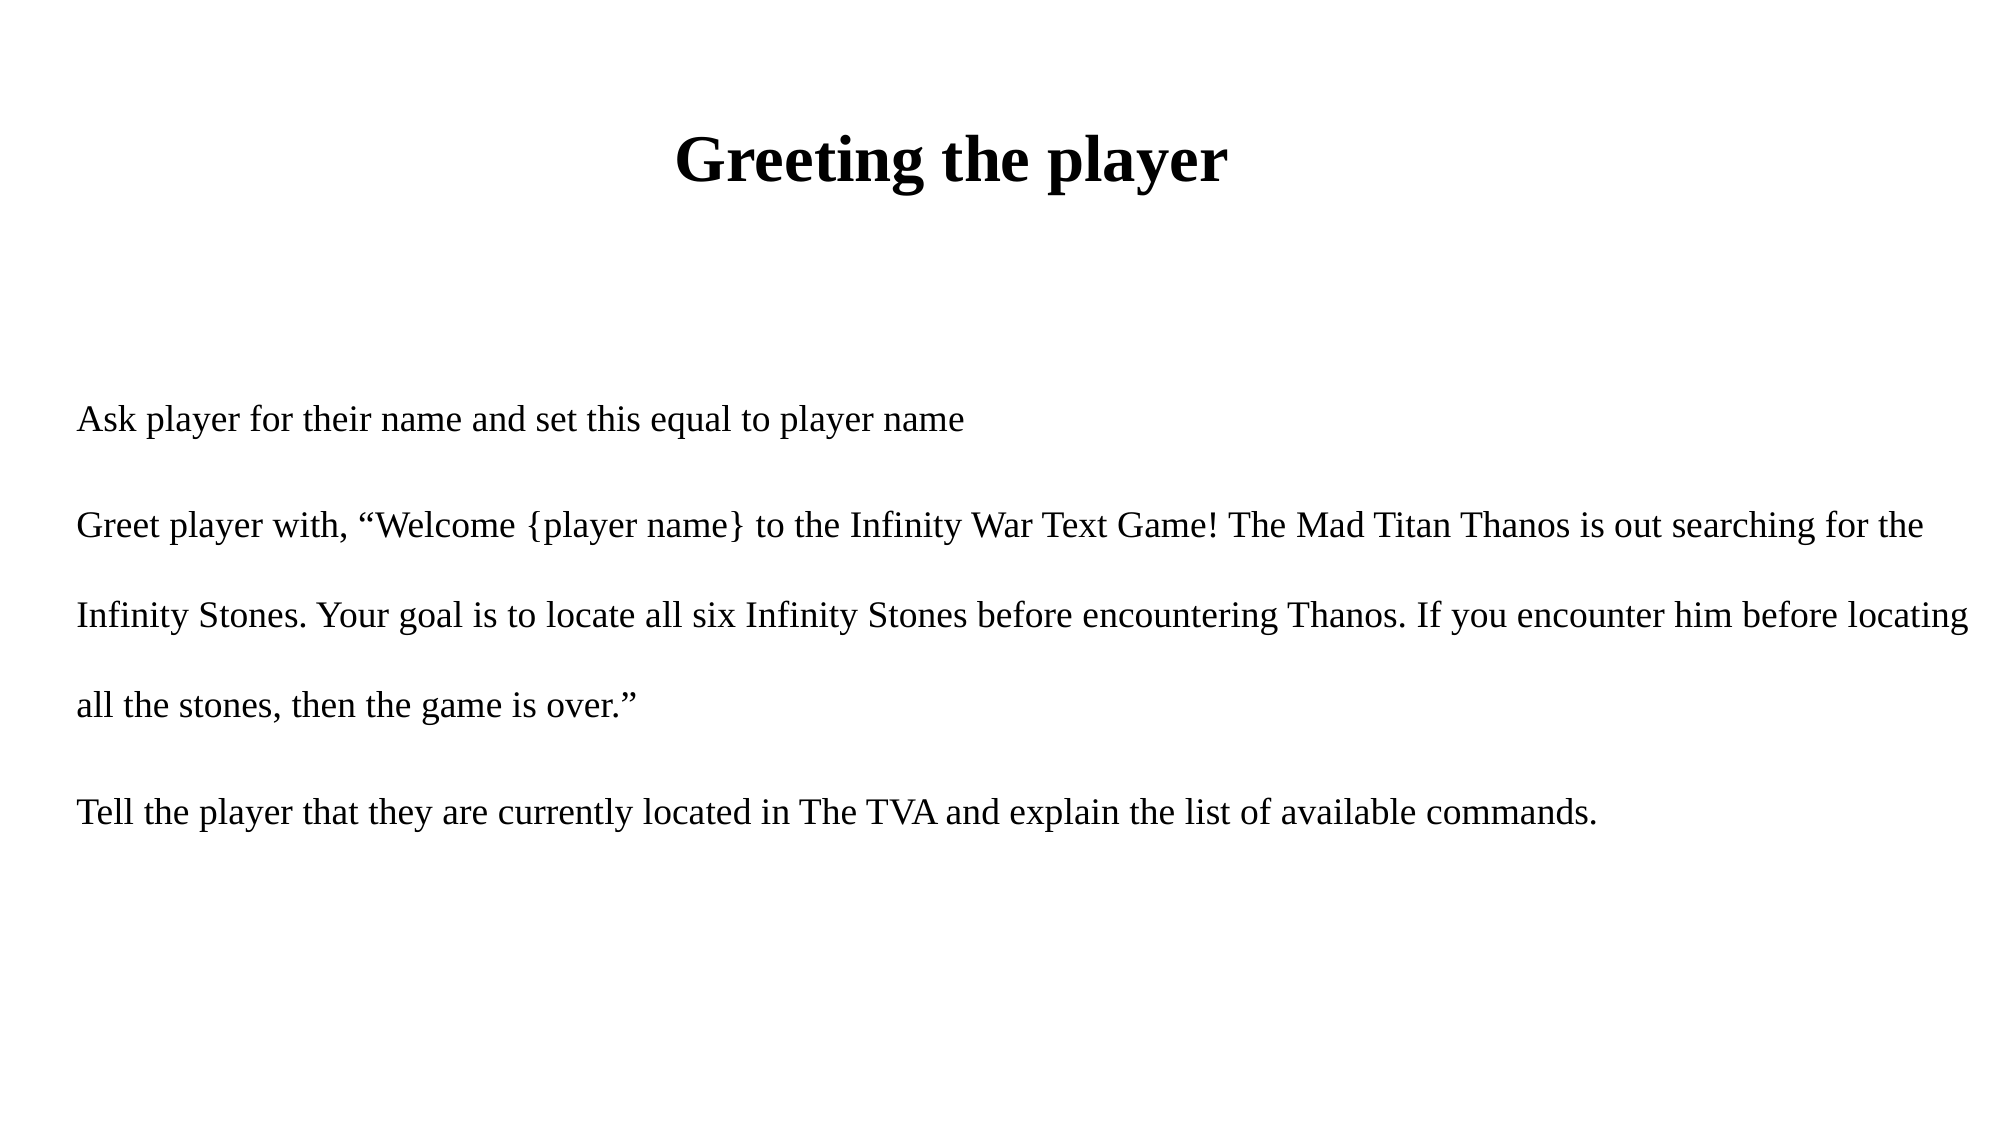

# Greeting the player
Ask player for their name and set this equal to player name
Greet player with, “Welcome {player name} to the Infinity War Text Game! The Mad Titan Thanos is out searching for the Infinity Stones. Your goal is to locate all six Infinity Stones before encountering Thanos. If you encounter him before locating all the stones, then the game is over.”
Tell the player that they are currently located in The TVA and explain the list of available commands.